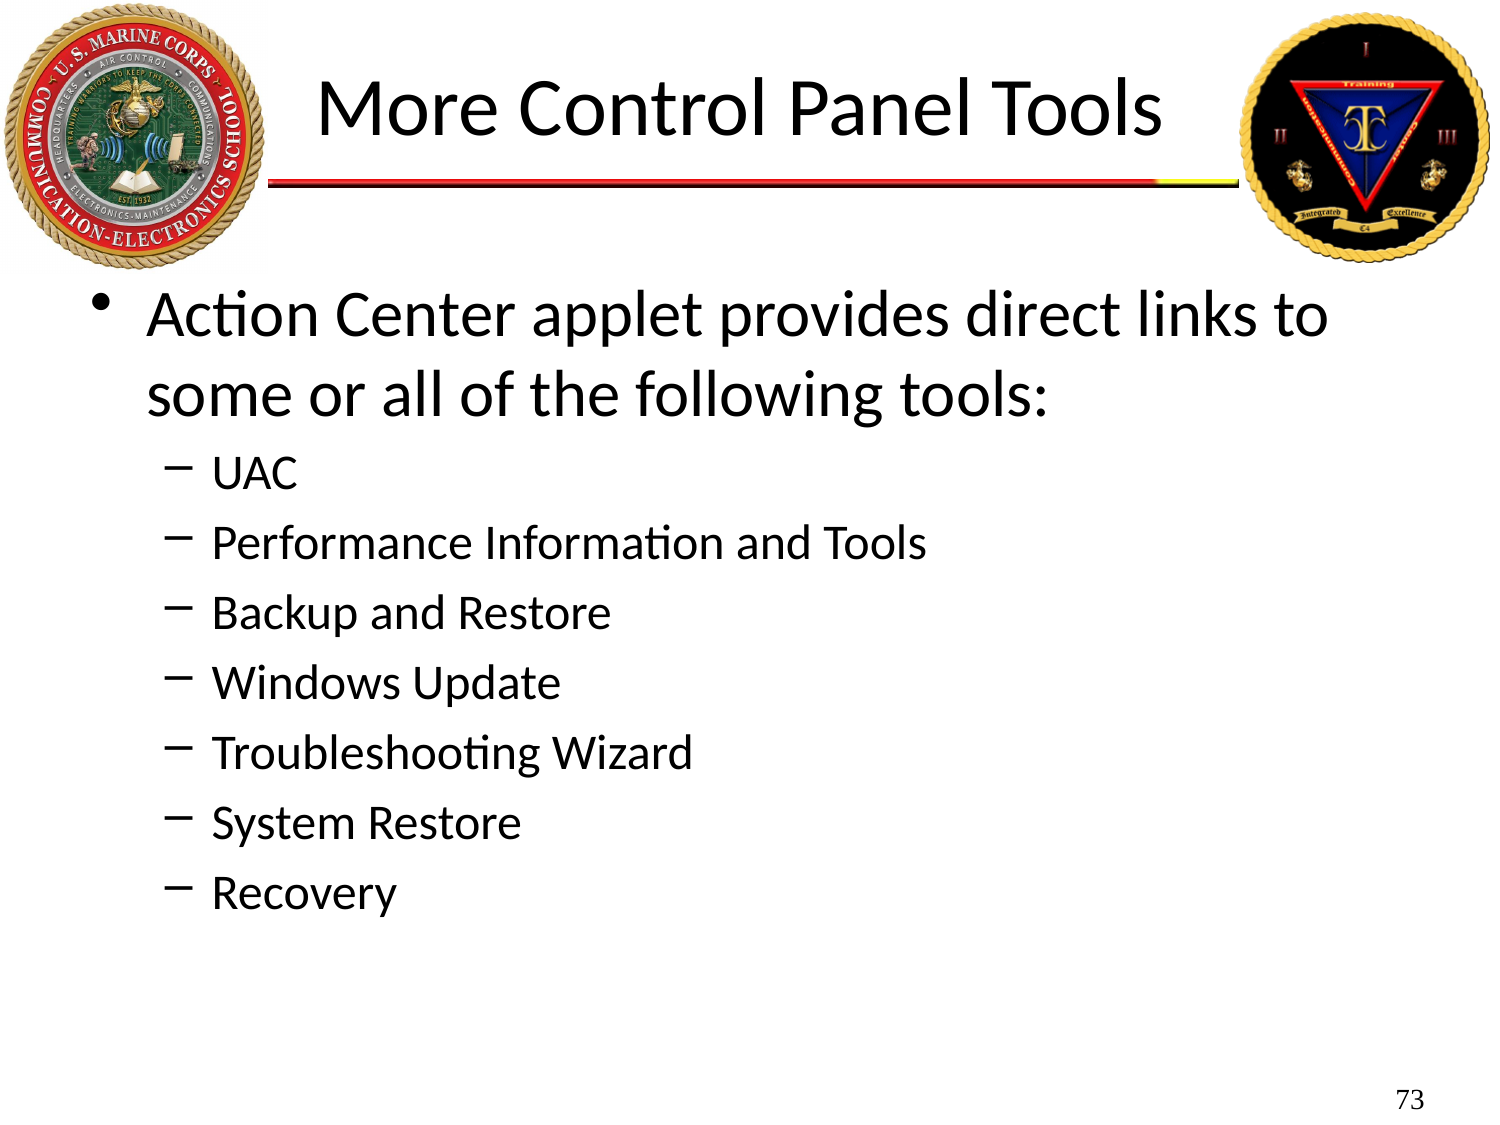

# More Control Panel Tools
Action Center applet provides direct links to some or all of the following tools:
UAC
Performance Information and Tools
Backup and Restore
Windows Update
Troubleshooting Wizard
System Restore
Recovery